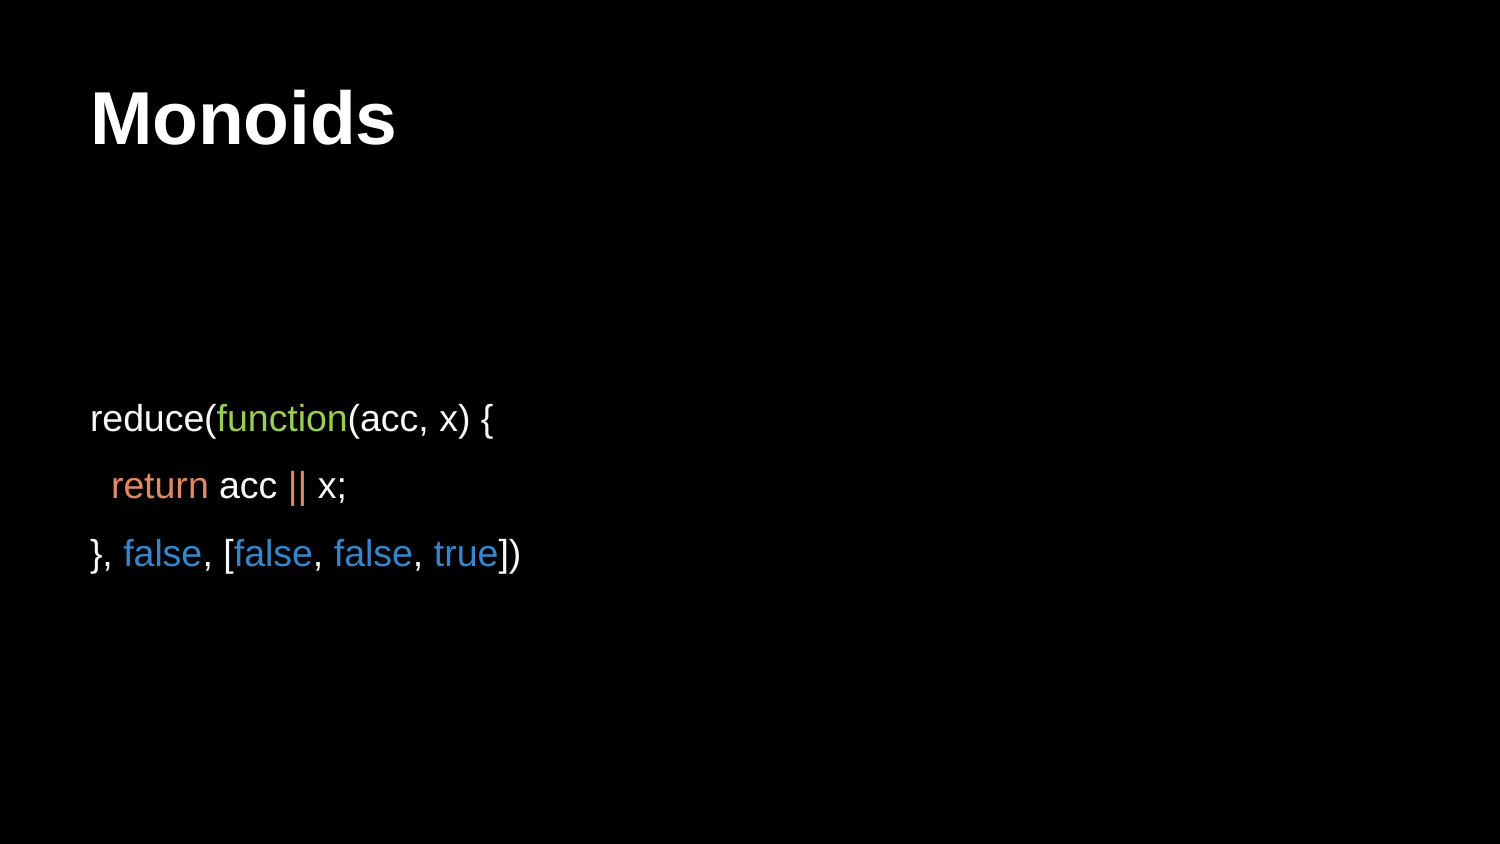

# Monoids
reduce(function(acc, x) {
  return acc || x;
}, false, [false, false, true])